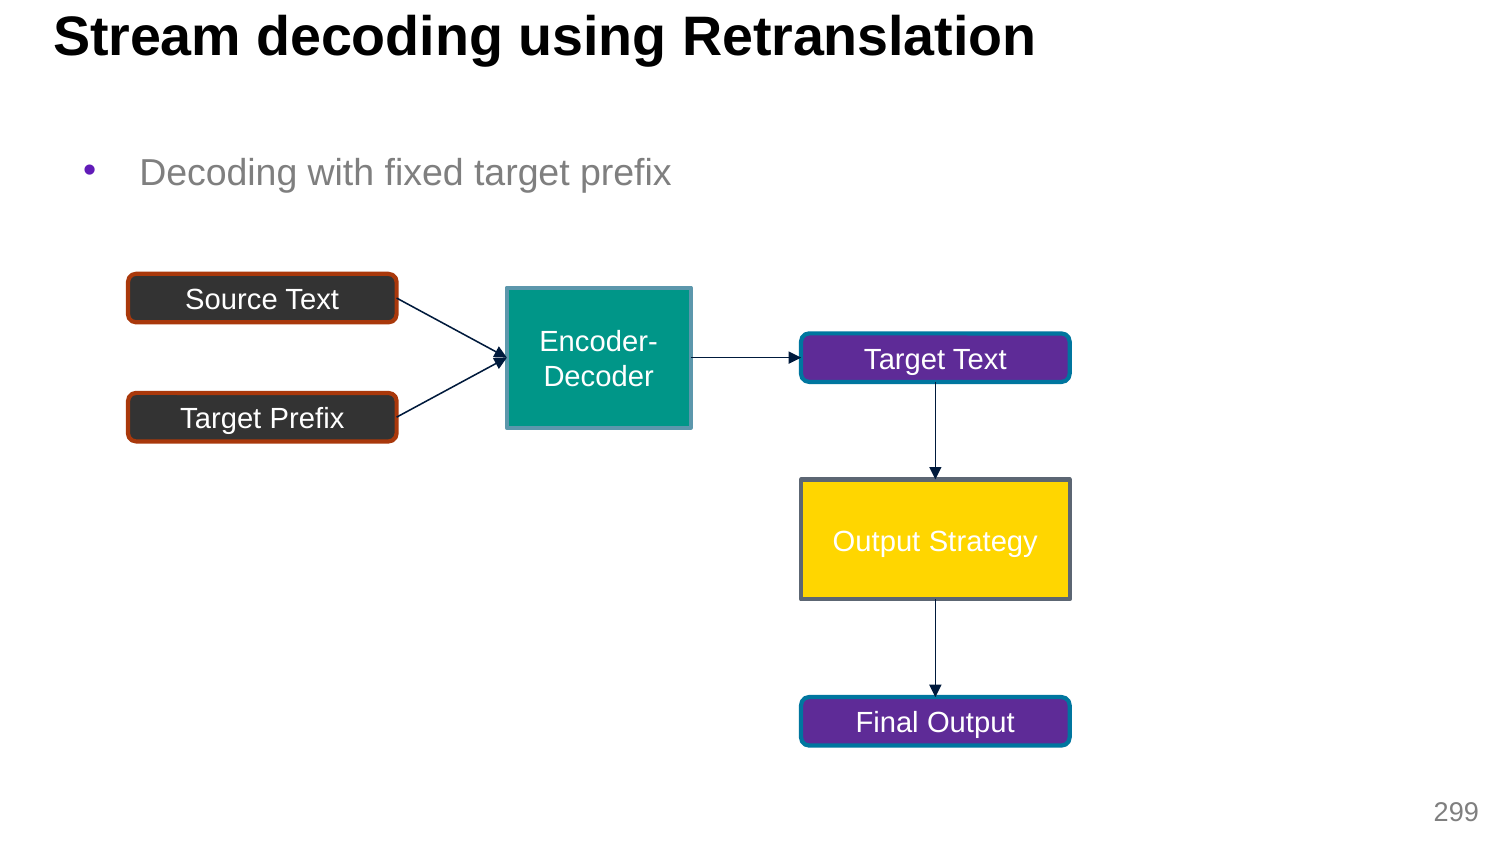

# Stream decoding using Retranslation
Decoding with fixed target prefix

Source Text
Target Prefix
Encoder-
Decoder
Target Text
Output Strategy
Final Output
299